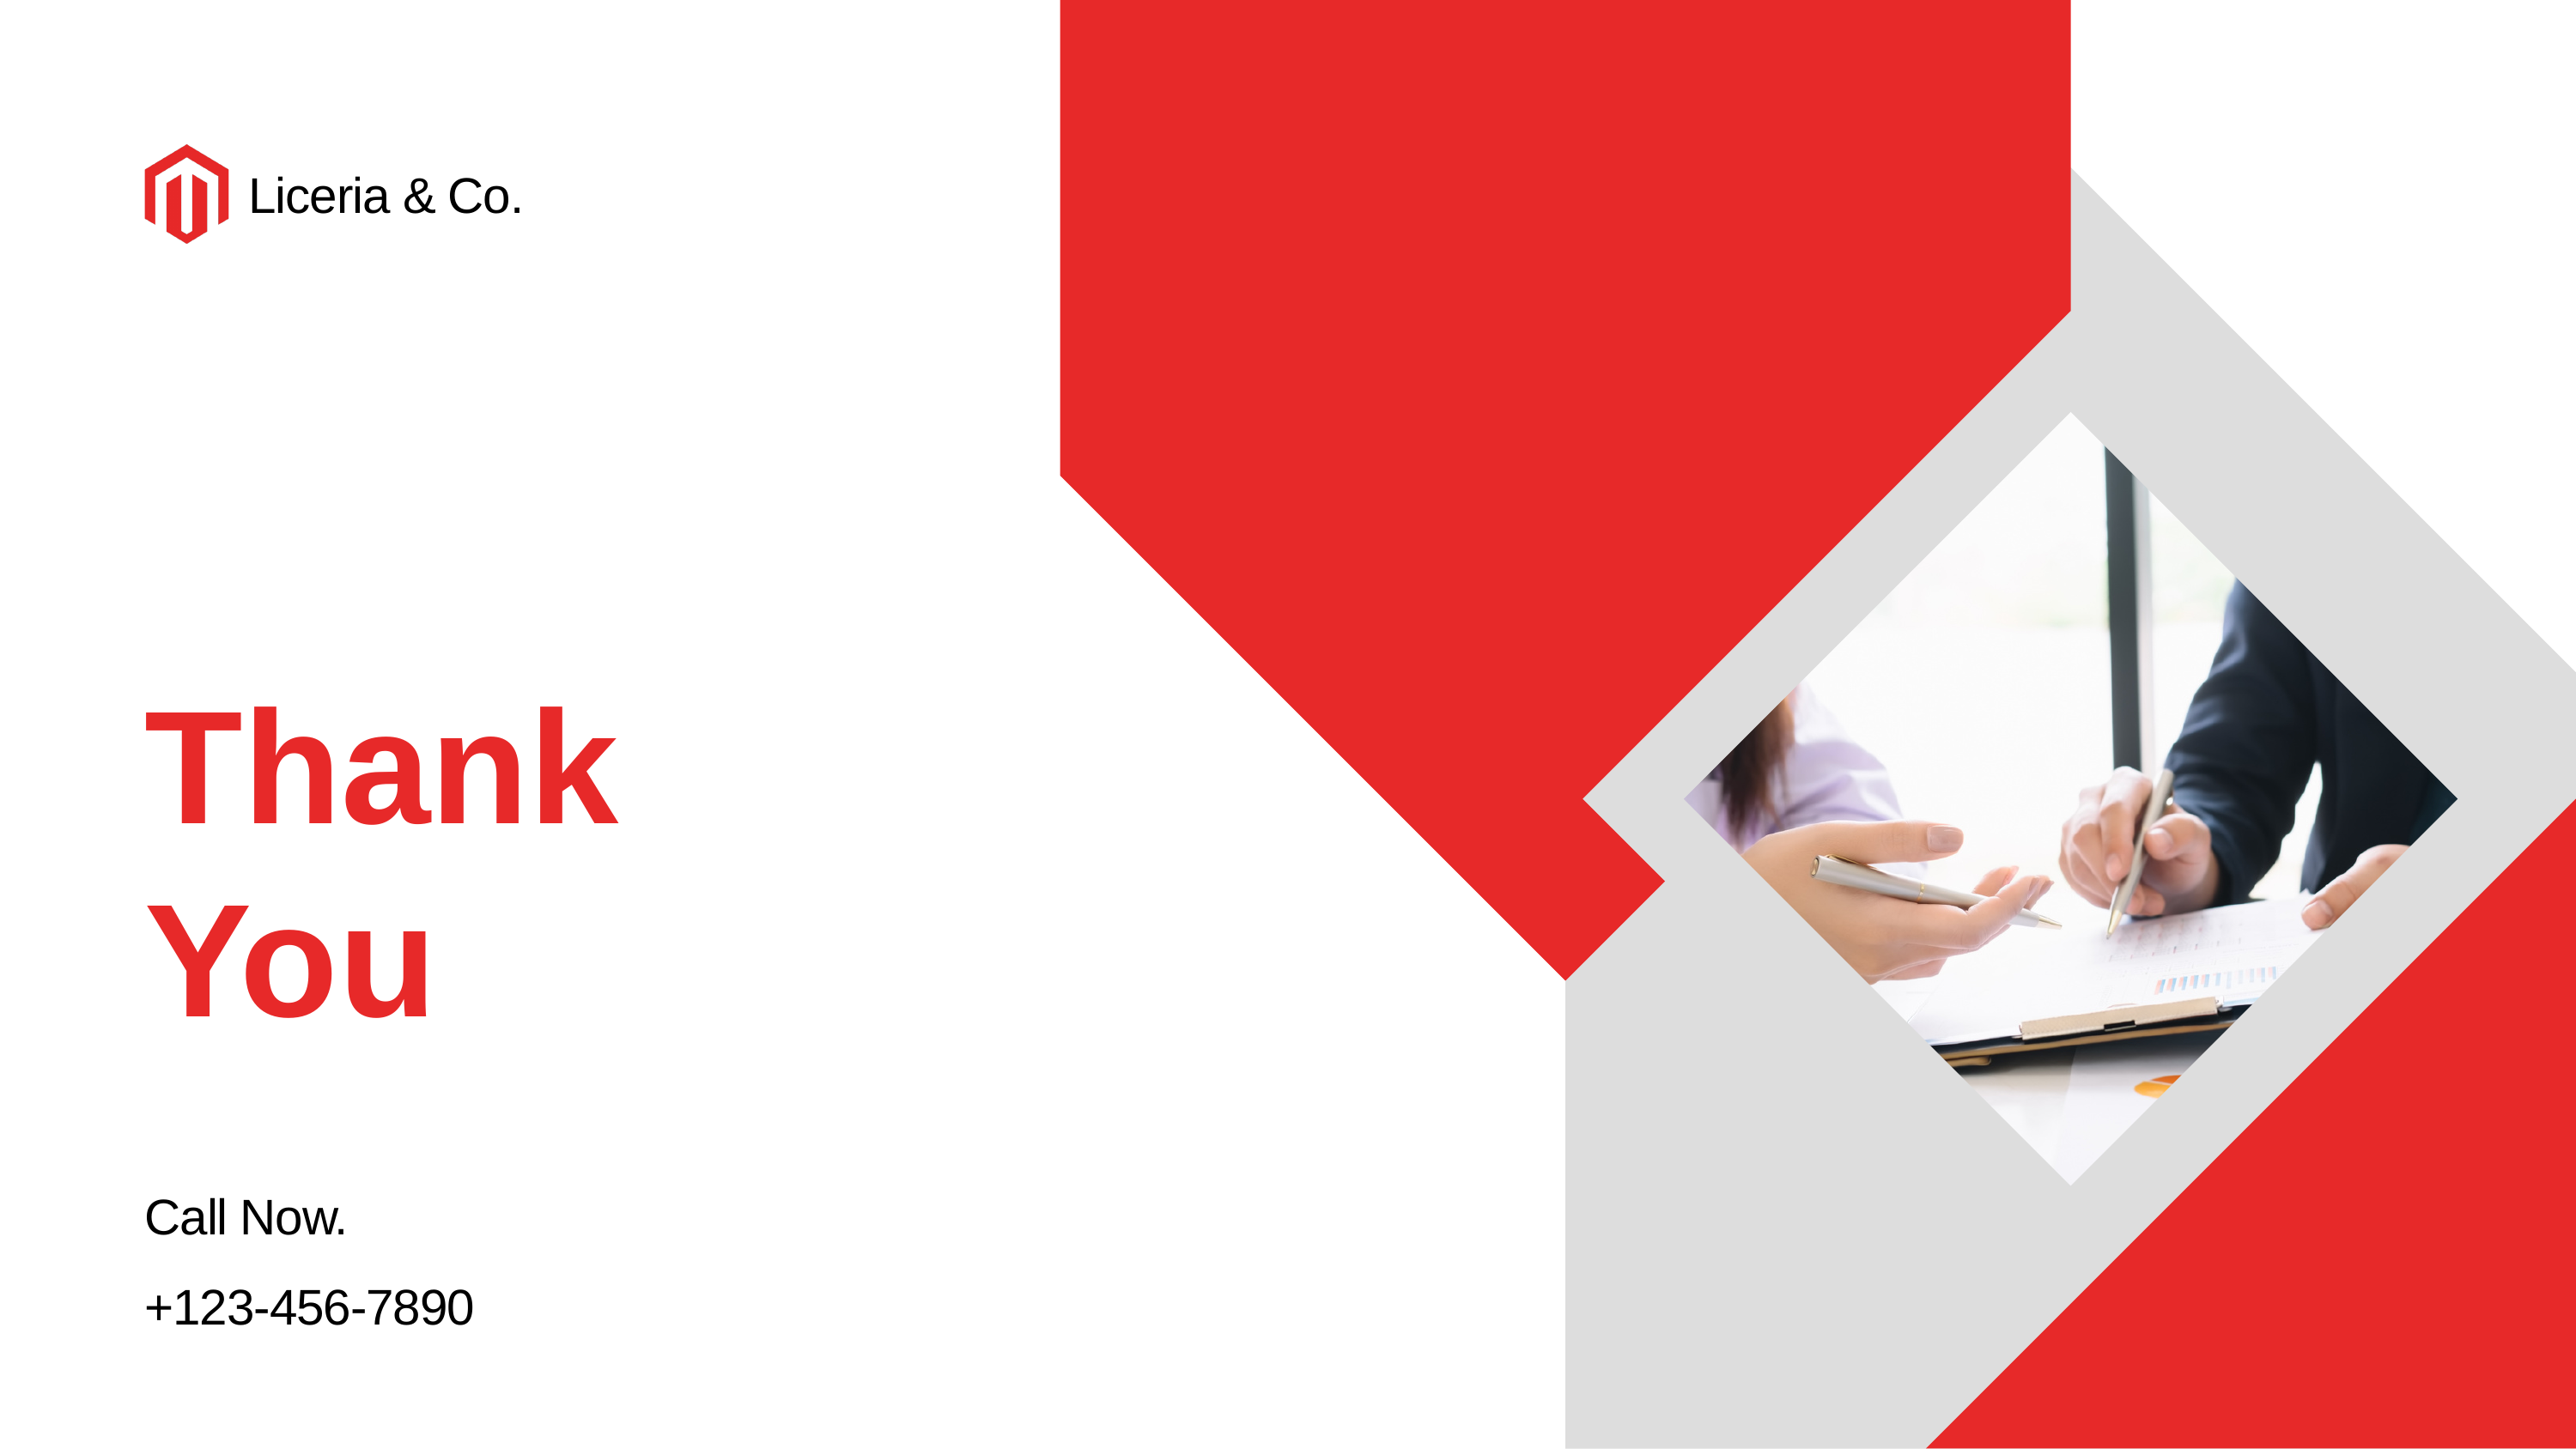

Liceria & Co.

Thank
You

Call Now.
+123-456-7890